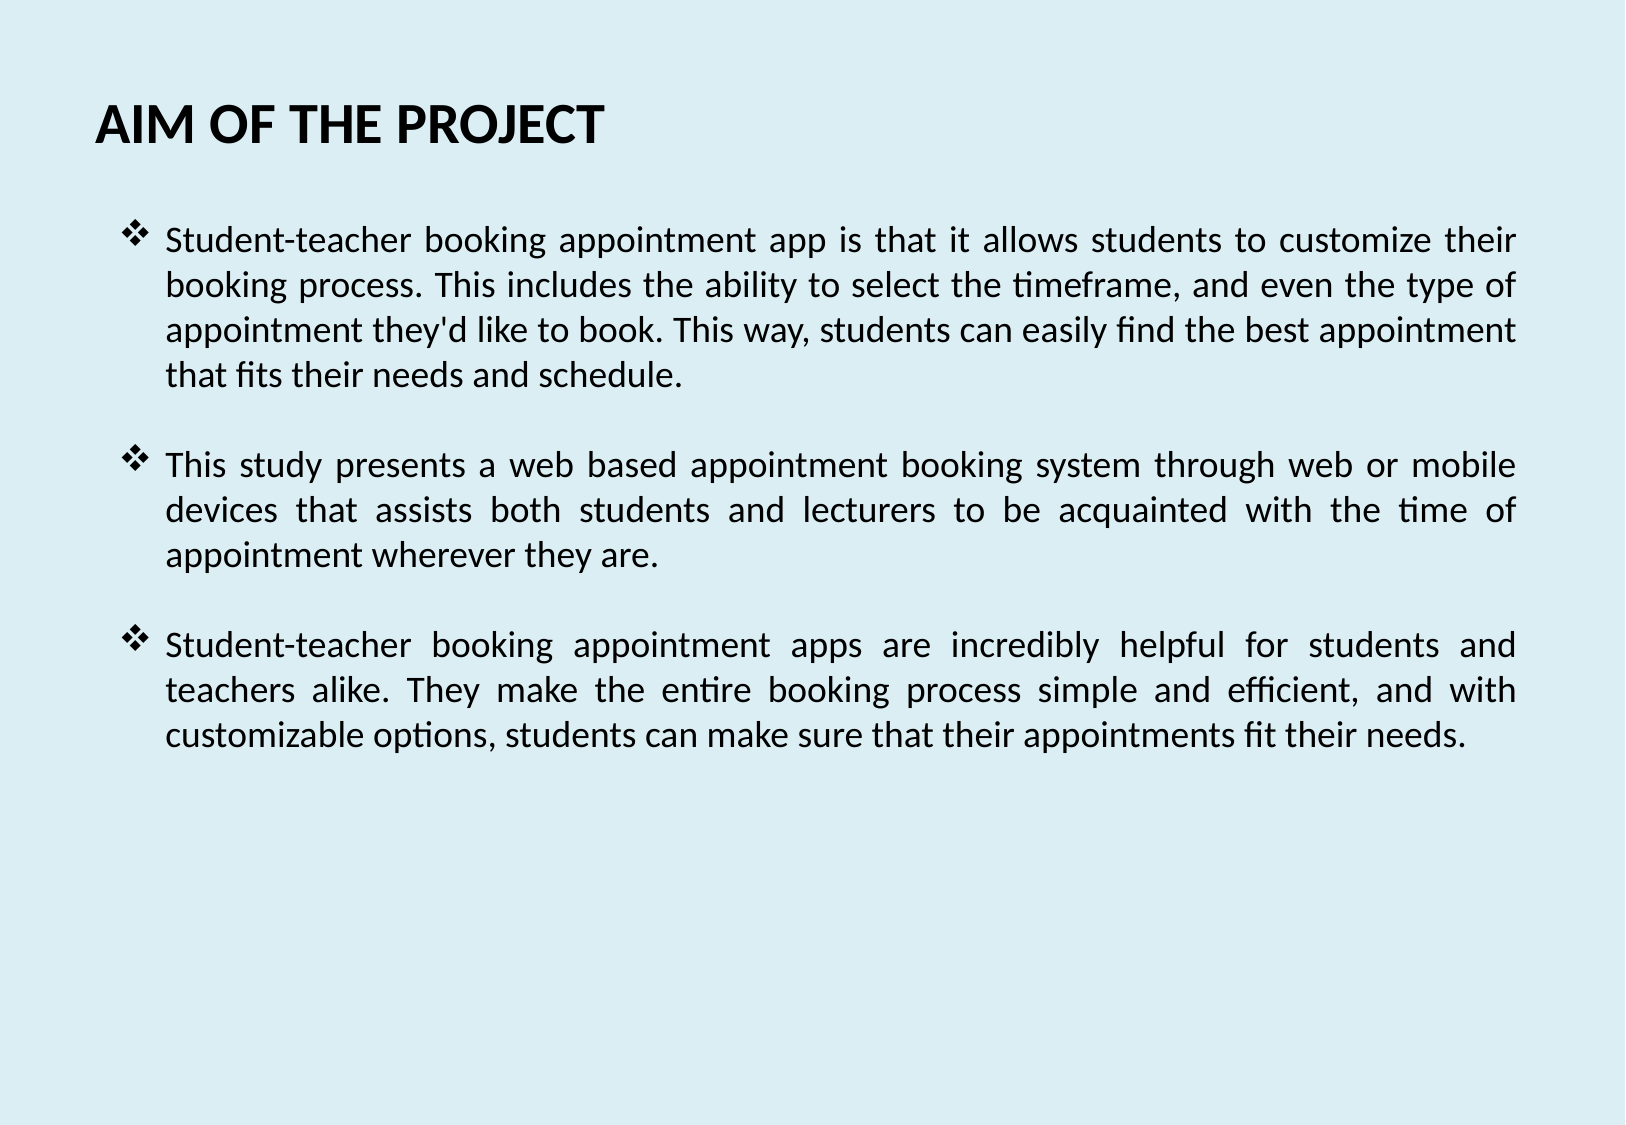

AIM OF THE PROJECT
Student-teacher booking appointment app is that it allows students to customize their booking process. This includes the ability to select the timeframe, and even the type of appointment they'd like to book. This way, students can easily find the best appointment that fits their needs and schedule.

This study presents a web based appointment booking system through web or mobile devices that assists both students and lecturers to be acquainted with the time of appointment wherever they are.

Student-teacher booking appointment apps are incredibly helpful for students and teachers alike. They make the entire booking process simple and efficient, and with customizable options, students can make sure that their appointments fit their needs.